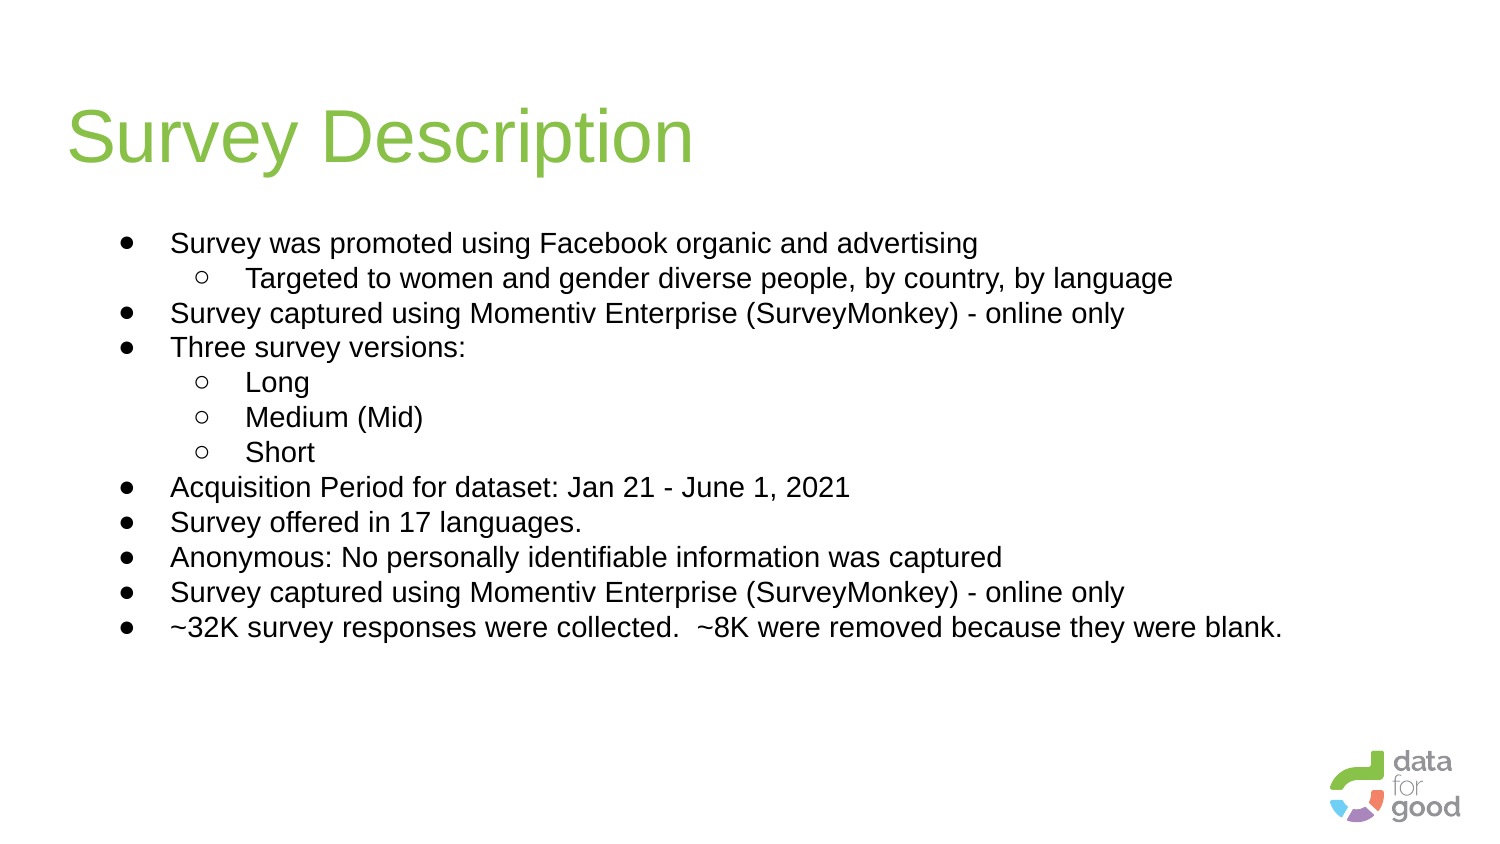

# Survey Description
Survey was promoted using Facebook organic and advertising
Targeted to women and gender diverse people, by country, by language
Survey captured using Momentiv Enterprise (SurveyMonkey) - online only
Three survey versions:
Long
Medium (Mid)
Short
Acquisition Period for dataset: Jan 21 - June 1, 2021
Survey offered in 17 languages.
Anonymous: No personally identifiable information was captured
Survey captured using Momentiv Enterprise (SurveyMonkey) - online only
~32K survey responses were collected.  ~8K were removed because they were blank.